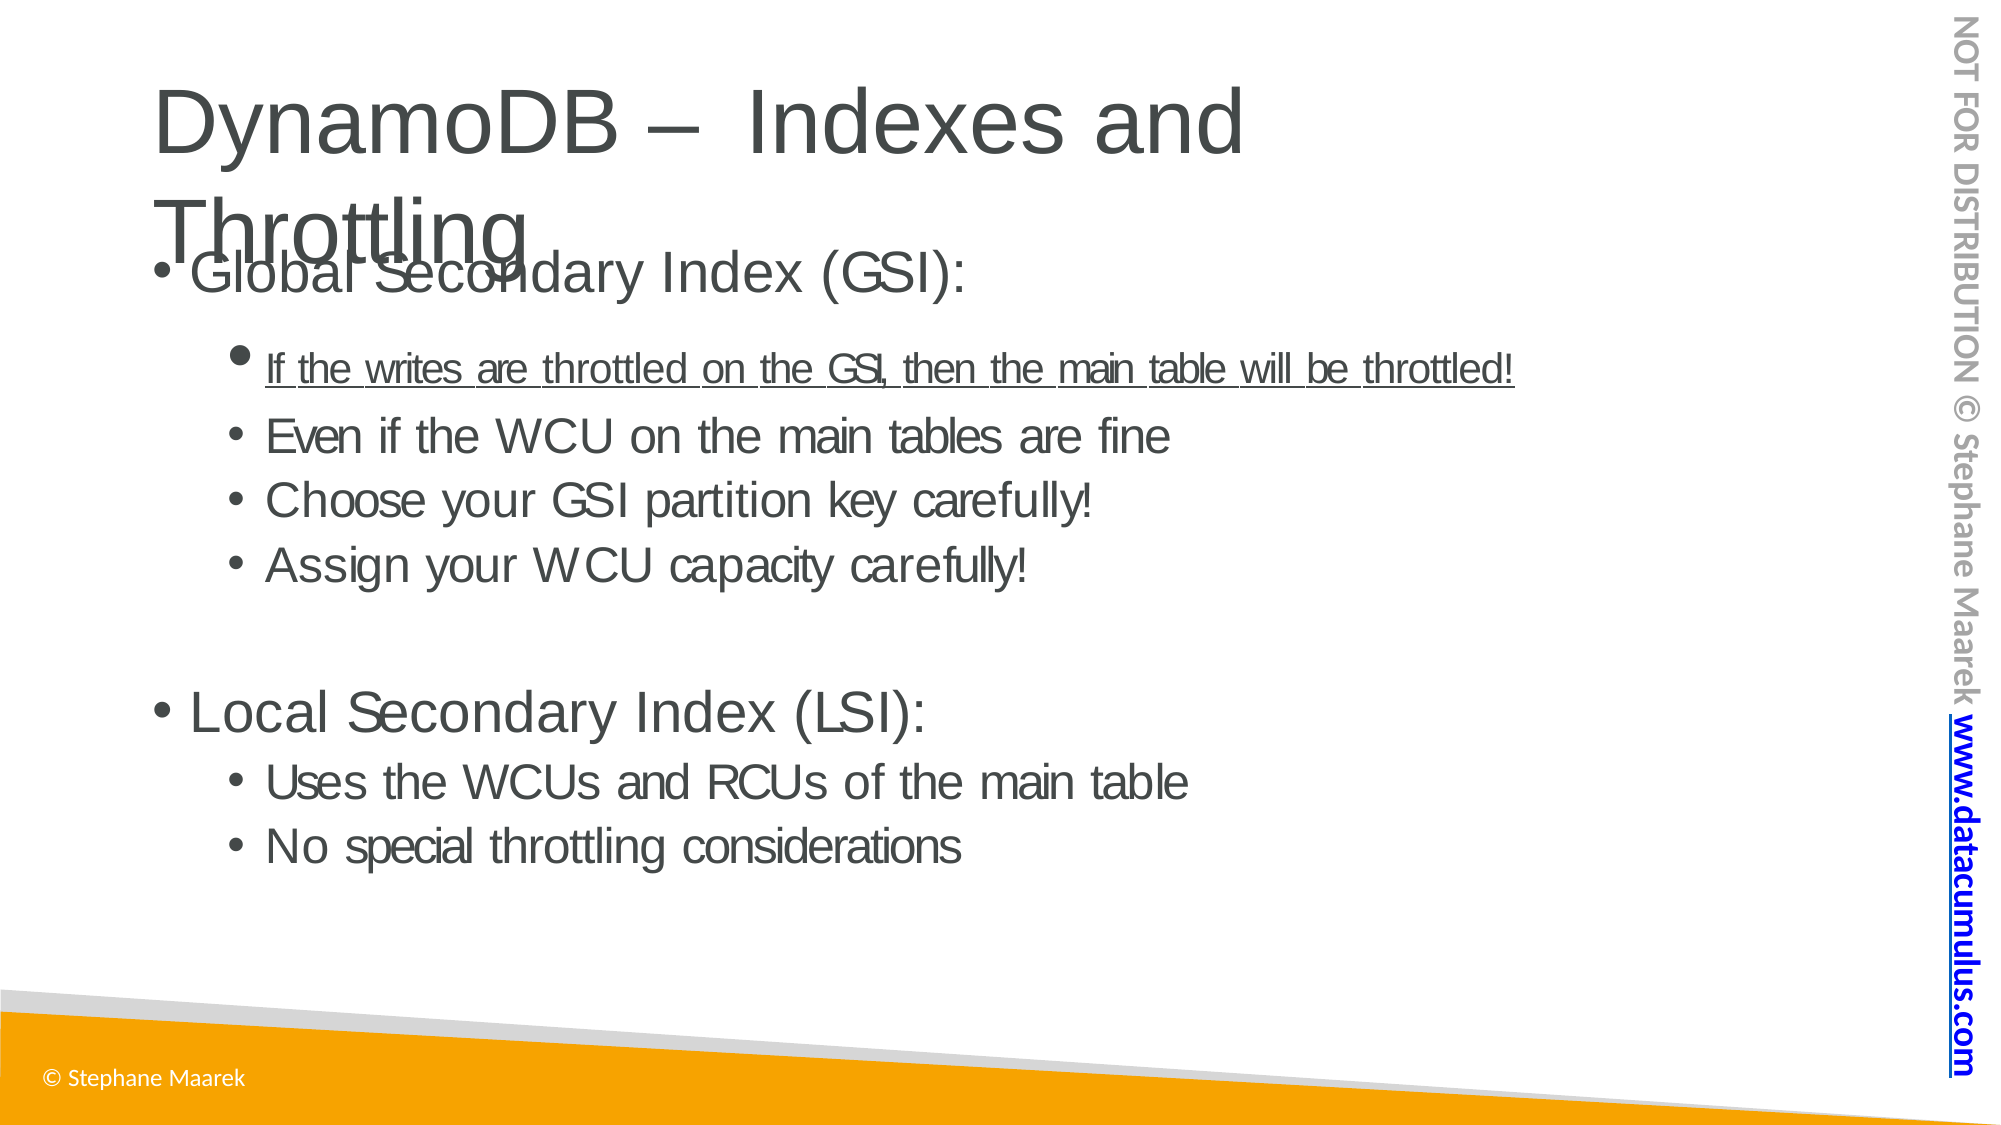

NOT FOR DISTRIBUTION © Stephane Maarek www.datacumulus.com
# DynamoDB – Indexes and Throttling
Global Secondary Index (GSI):
If the writes are throttled on the GSI, then the main table will be throttled!
Even if the WCU on the main tables are fine
Choose your GSI partition key carefully!
Assign your WCU capacity carefully!

Local Secondary Index (LSI):
Uses the WCUs and RCUs of the main table
No special throttling considerations
© Stephane Maarek